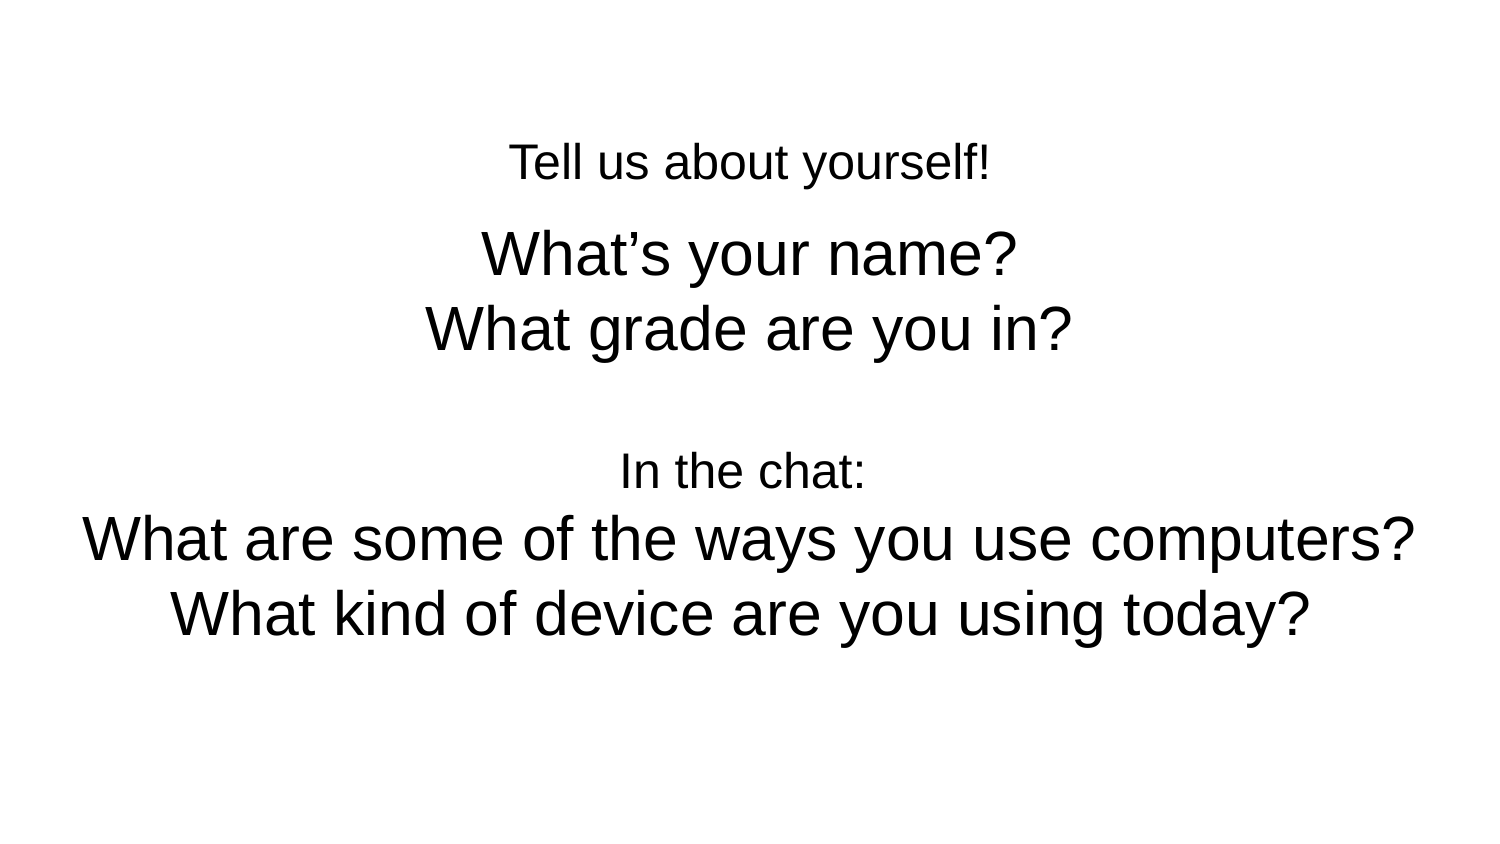

Tell us about yourself!
# What’s your name?
What grade are you in?
In the chat:
What are some of the ways you use computers?
What kind of device are you using today?